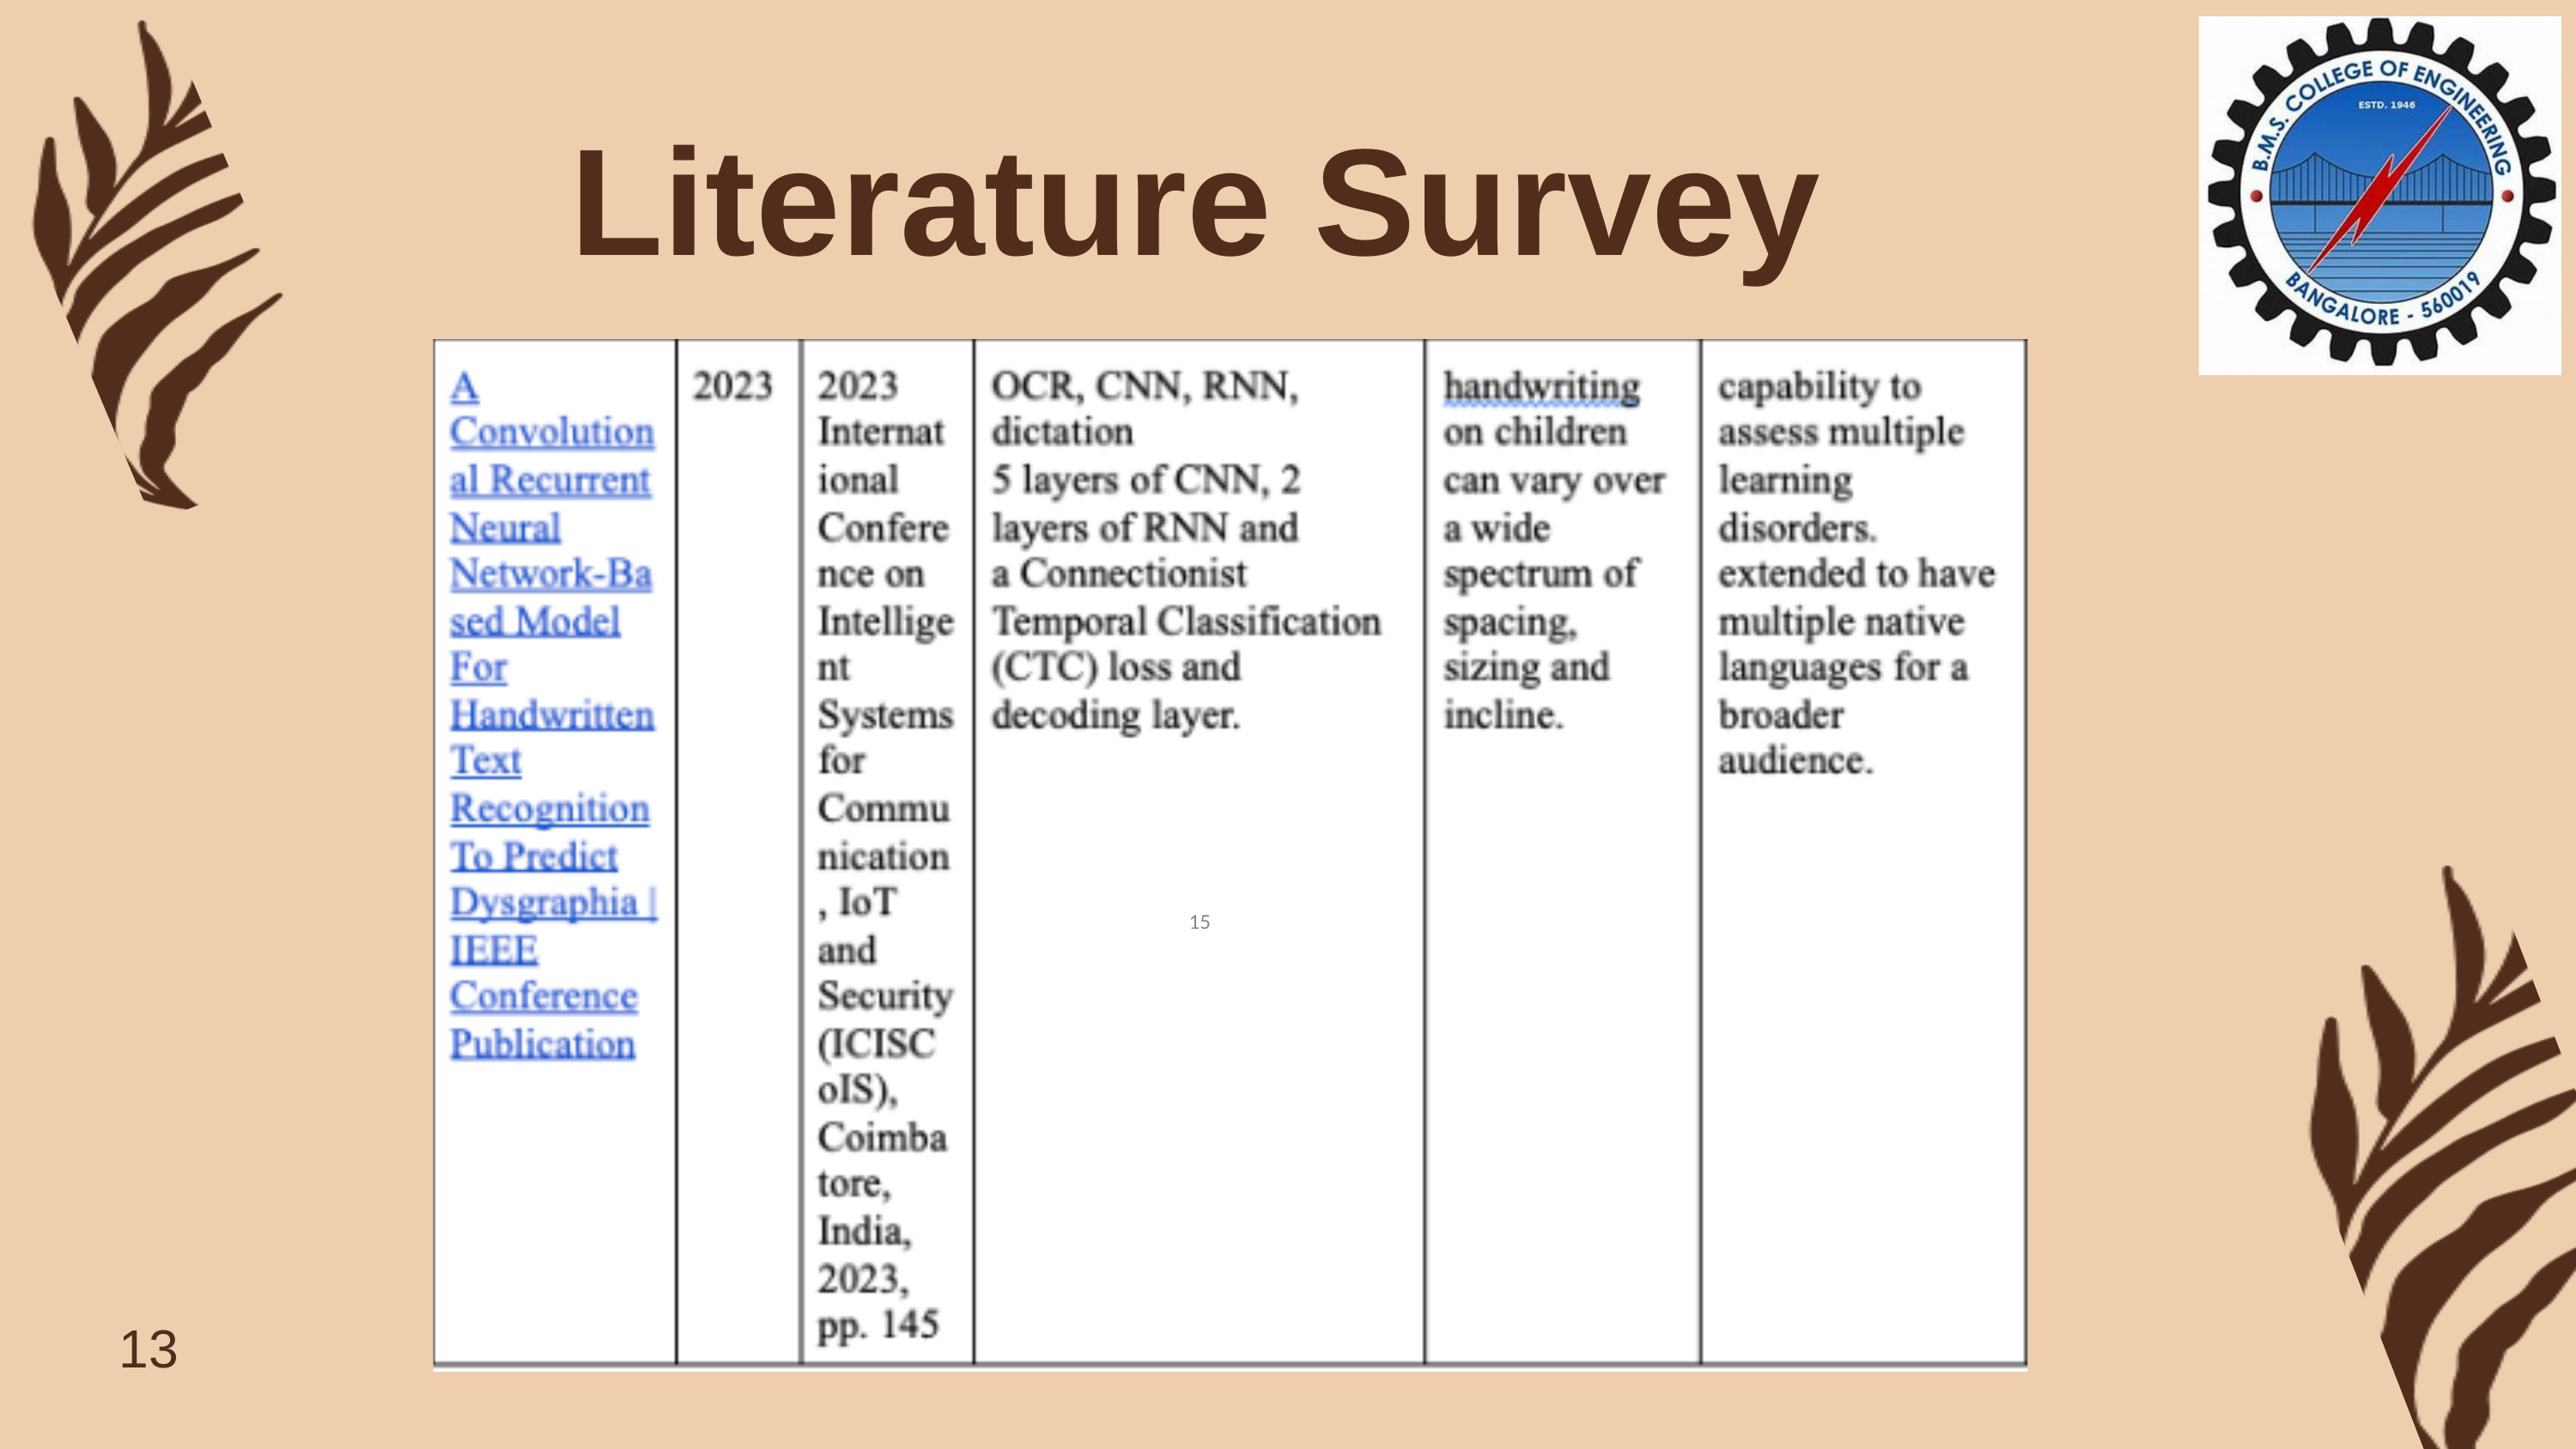

Literature Survey

Literature Survey -

15
13